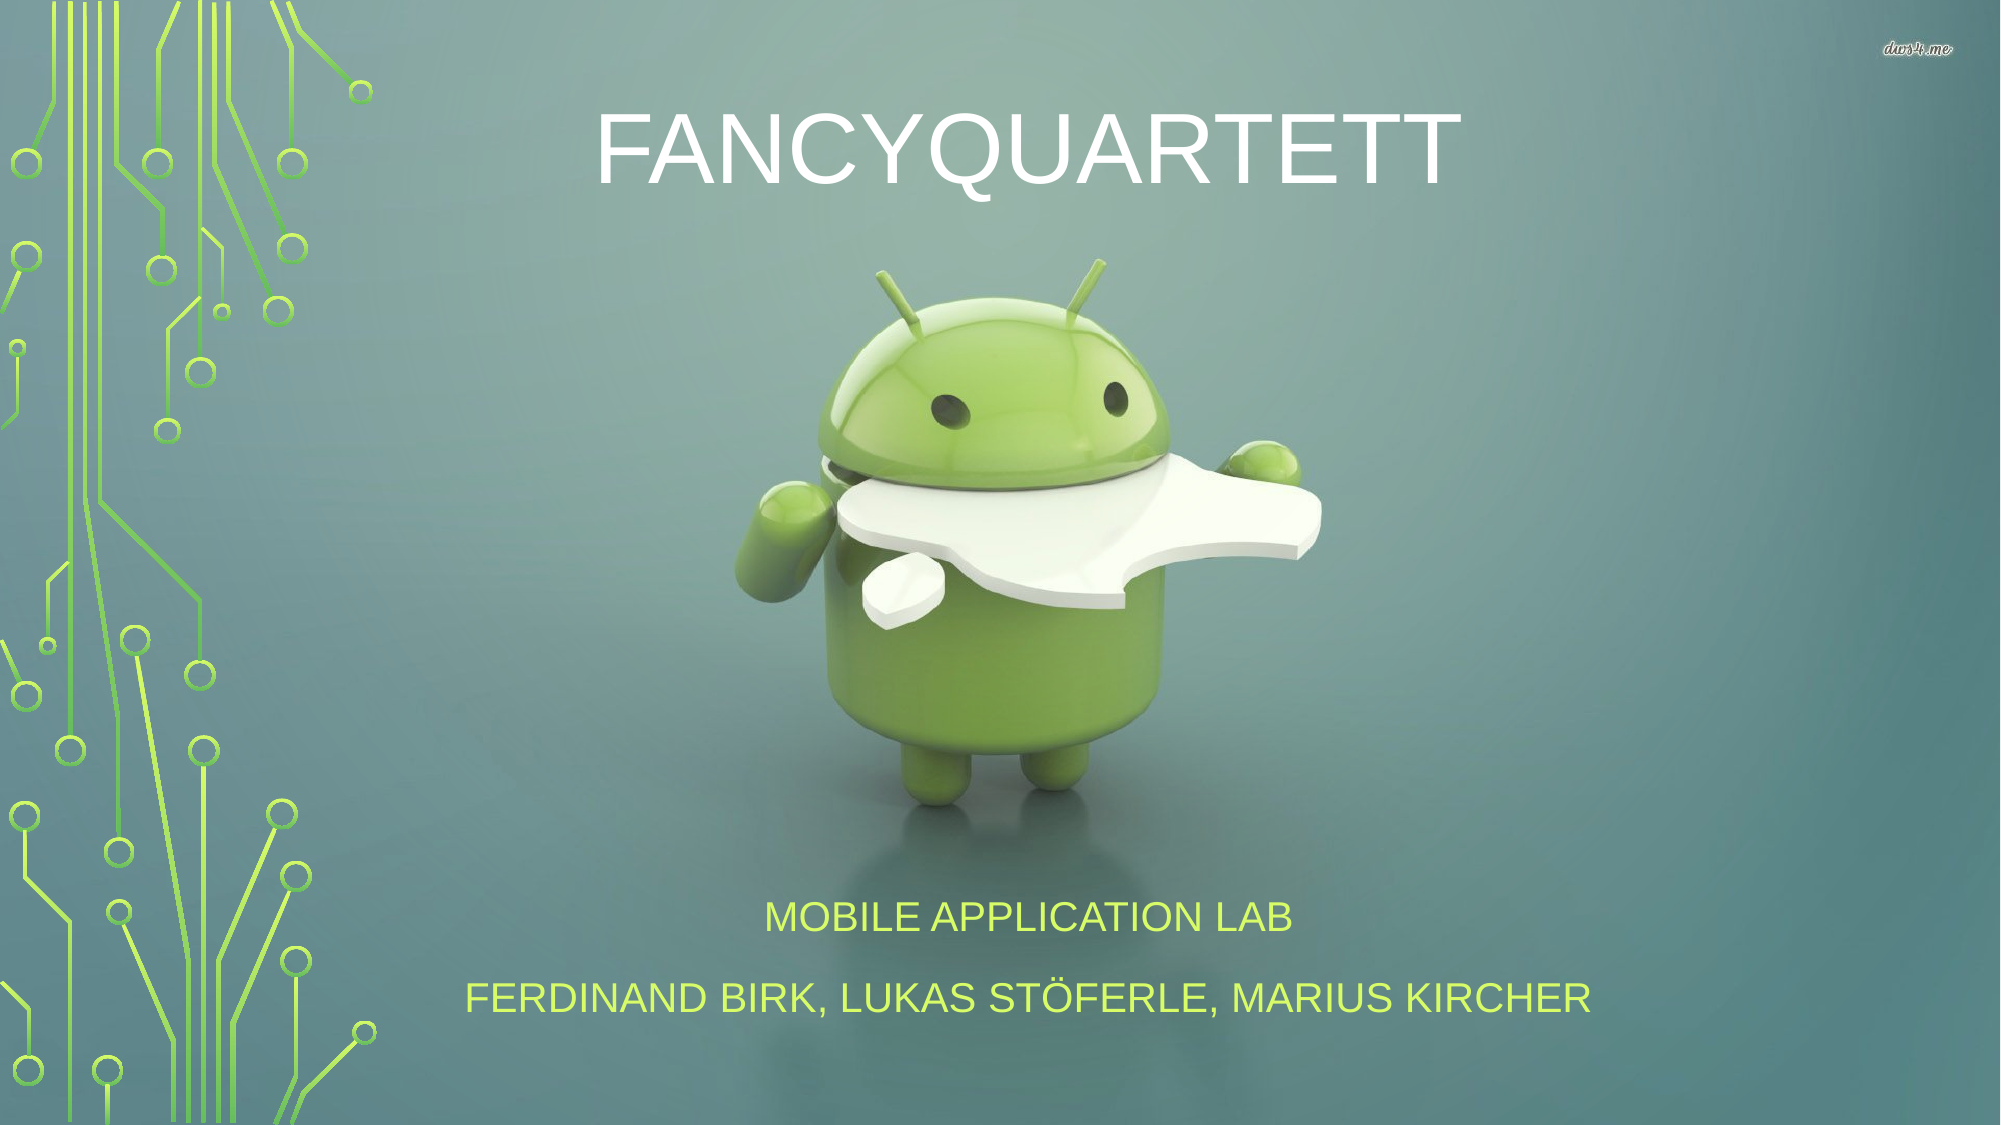

# FancyQuartett
Mobile Application LAb
FerdinanD Birk, Lukas Stöferle, Marius Kircher